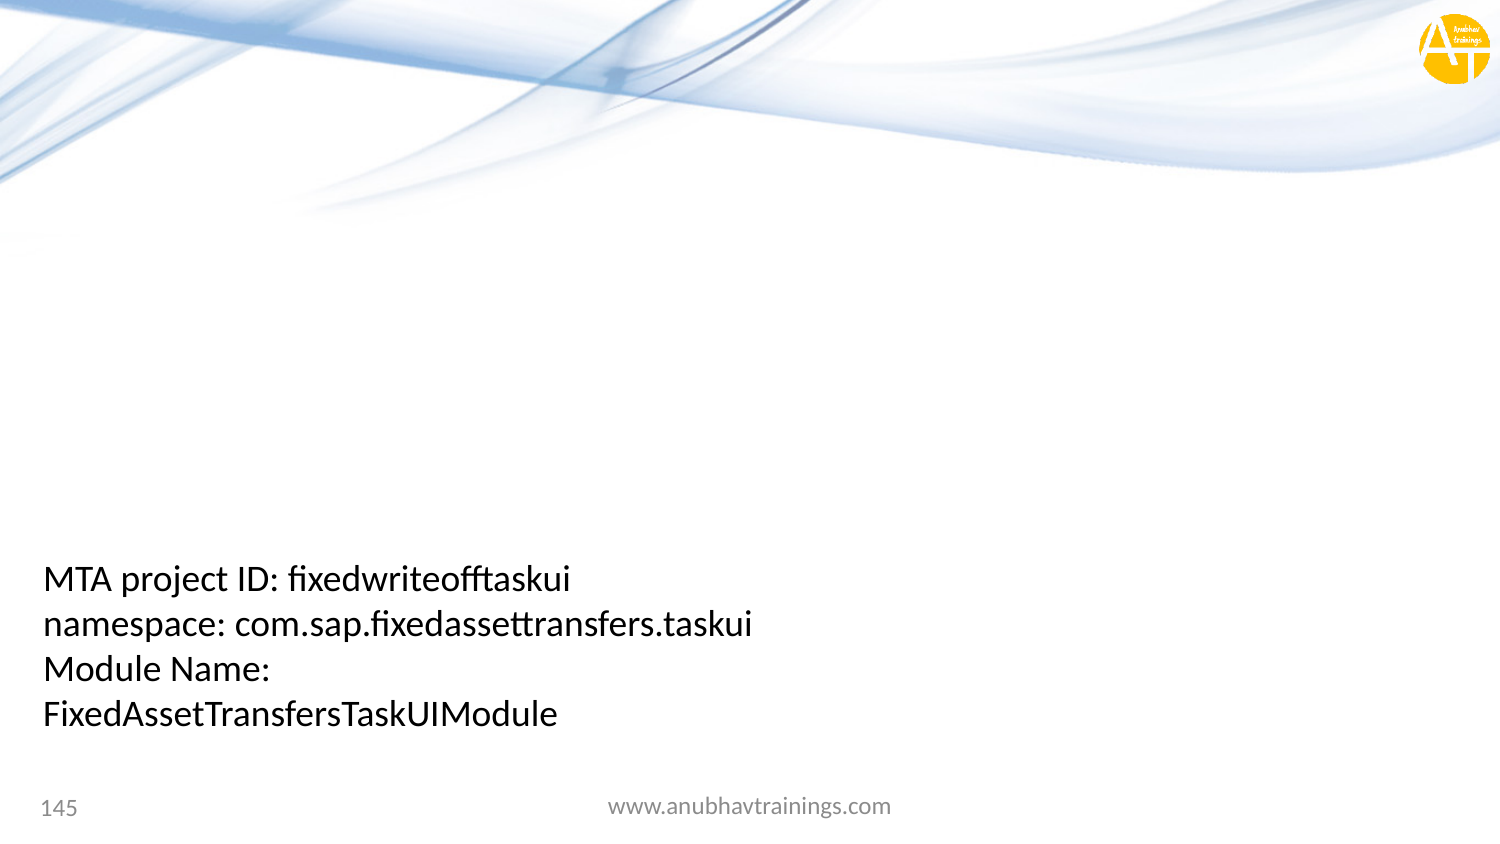

MTA project ID: fixedwriteofftaskui
namespace: com.sap.fixedassettransfers.taskui
Module Name: FixedAssetTransfersTaskUIModule
www.anubhavtrainings.com
145